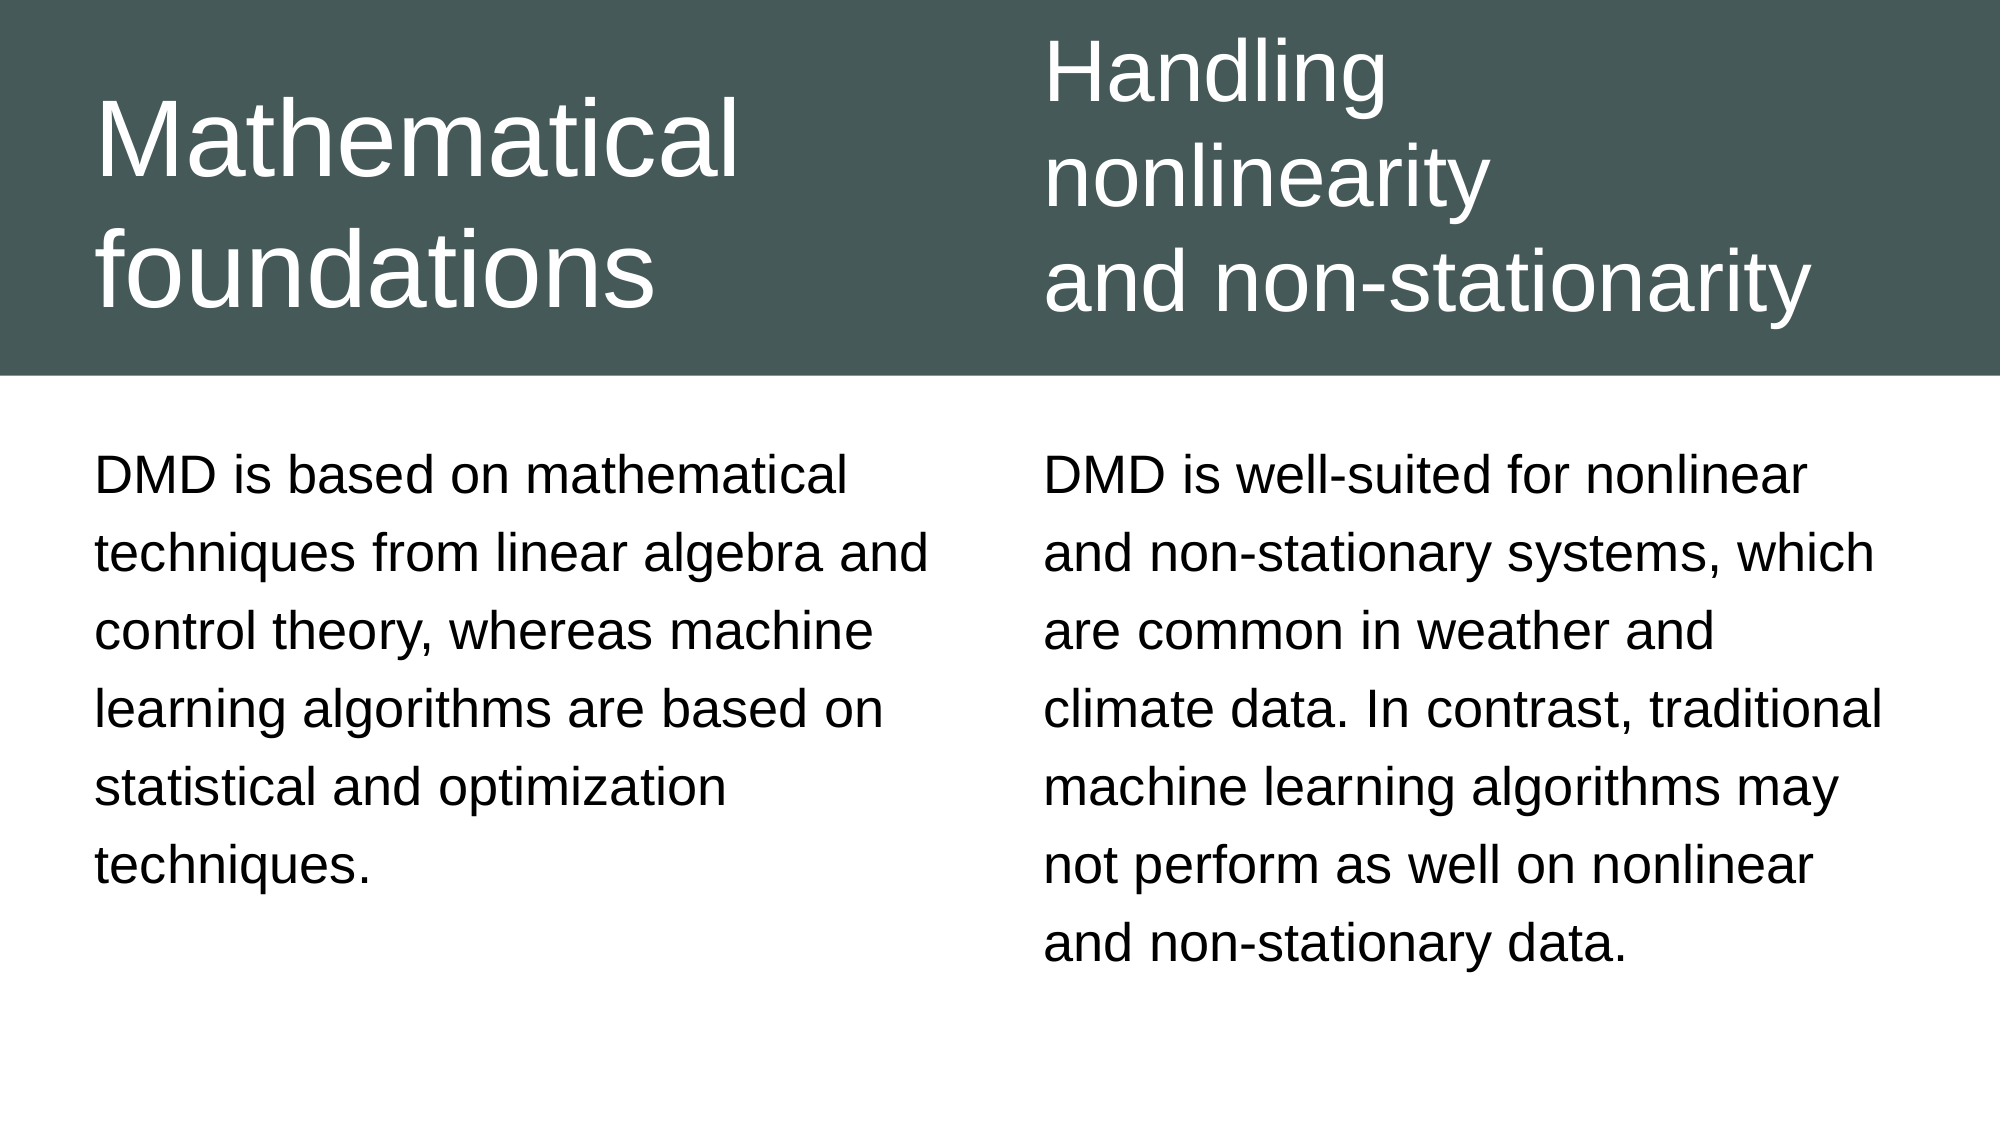

Handling
nonlinearity
and non-stationarity
# Mathematical foundations
DMD is based on mathematical techniques from linear algebra and control theory, whereas machine learning algorithms are based on statistical and optimization techniques.
DMD is well-suited for nonlinear and non-stationary systems, which are common in weather and climate data. In contrast, traditional machine learning algorithms may not perform as well on nonlinear and non-stationary data.